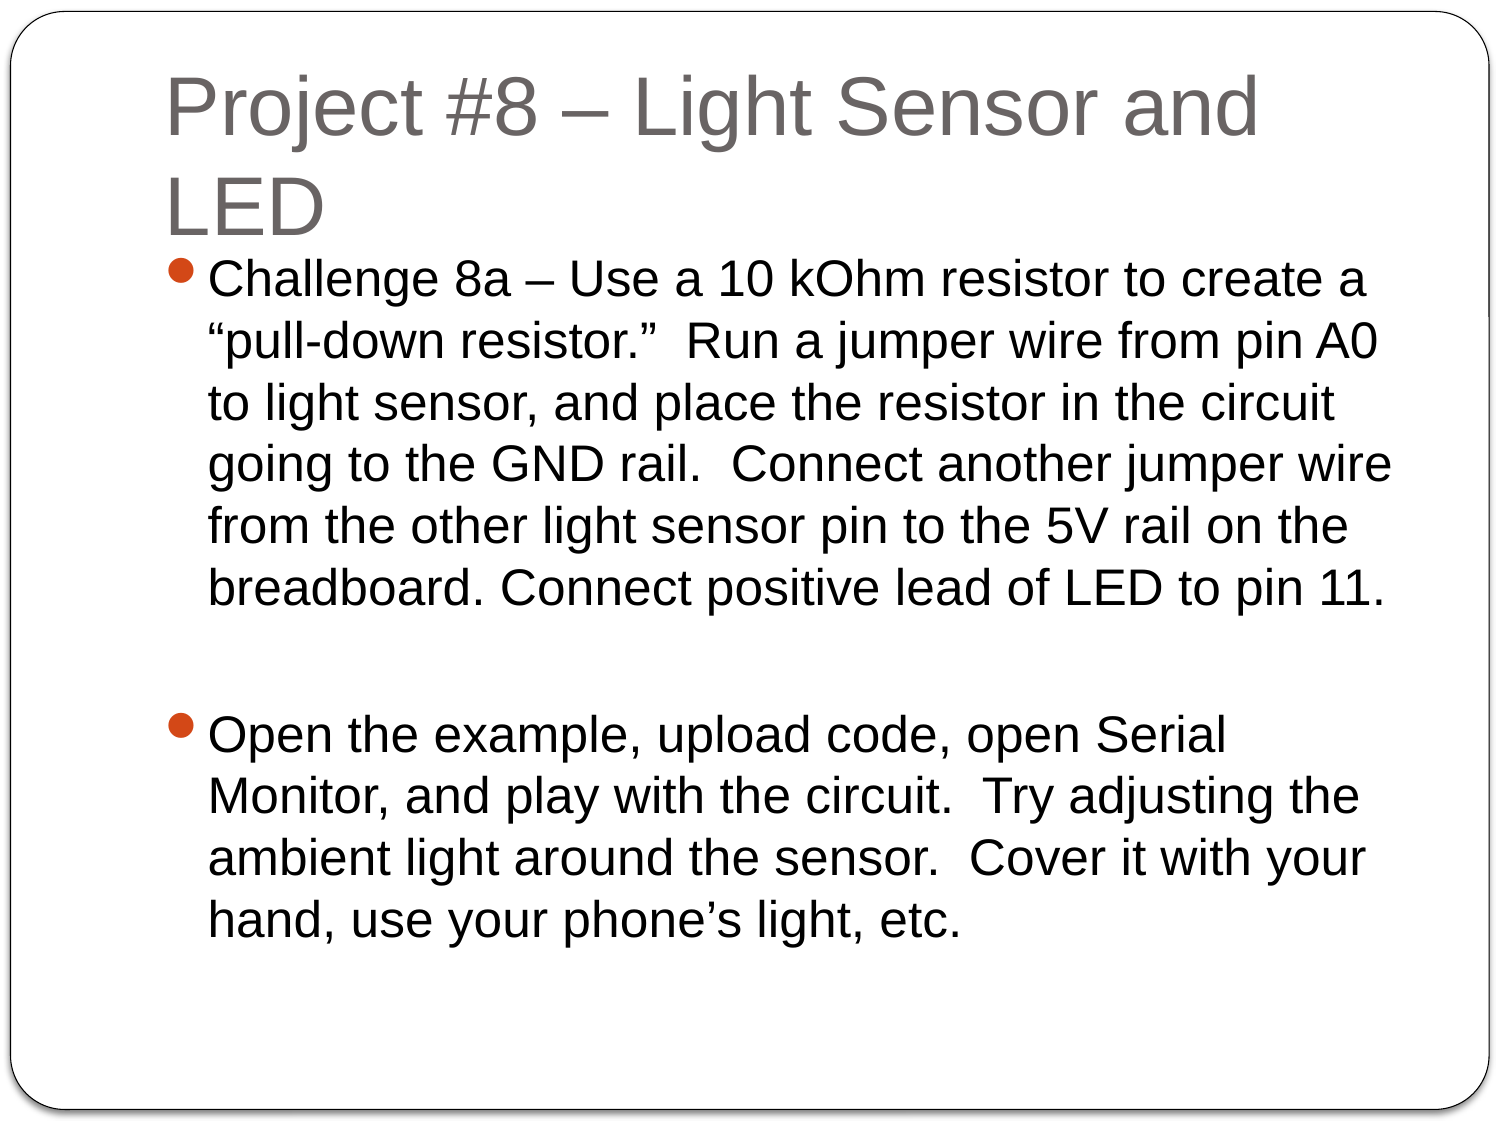

# Project #8 – Light Sensor and LED
Challenge 8a – Use a 10 kOhm resistor to create a “pull-down resistor.”  Run a jumper wire from pin A0 to light sensor, and place the resistor in the circuit going to the GND rail.  Connect another jumper wire from the other light sensor pin to the 5V rail on the breadboard. Connect positive lead of LED to pin 11.

Open the example, upload code, open Serial Monitor, and play with the circuit.  Try adjusting the ambient light around the sensor.  Cover it with your hand, use your phone’s light, etc.